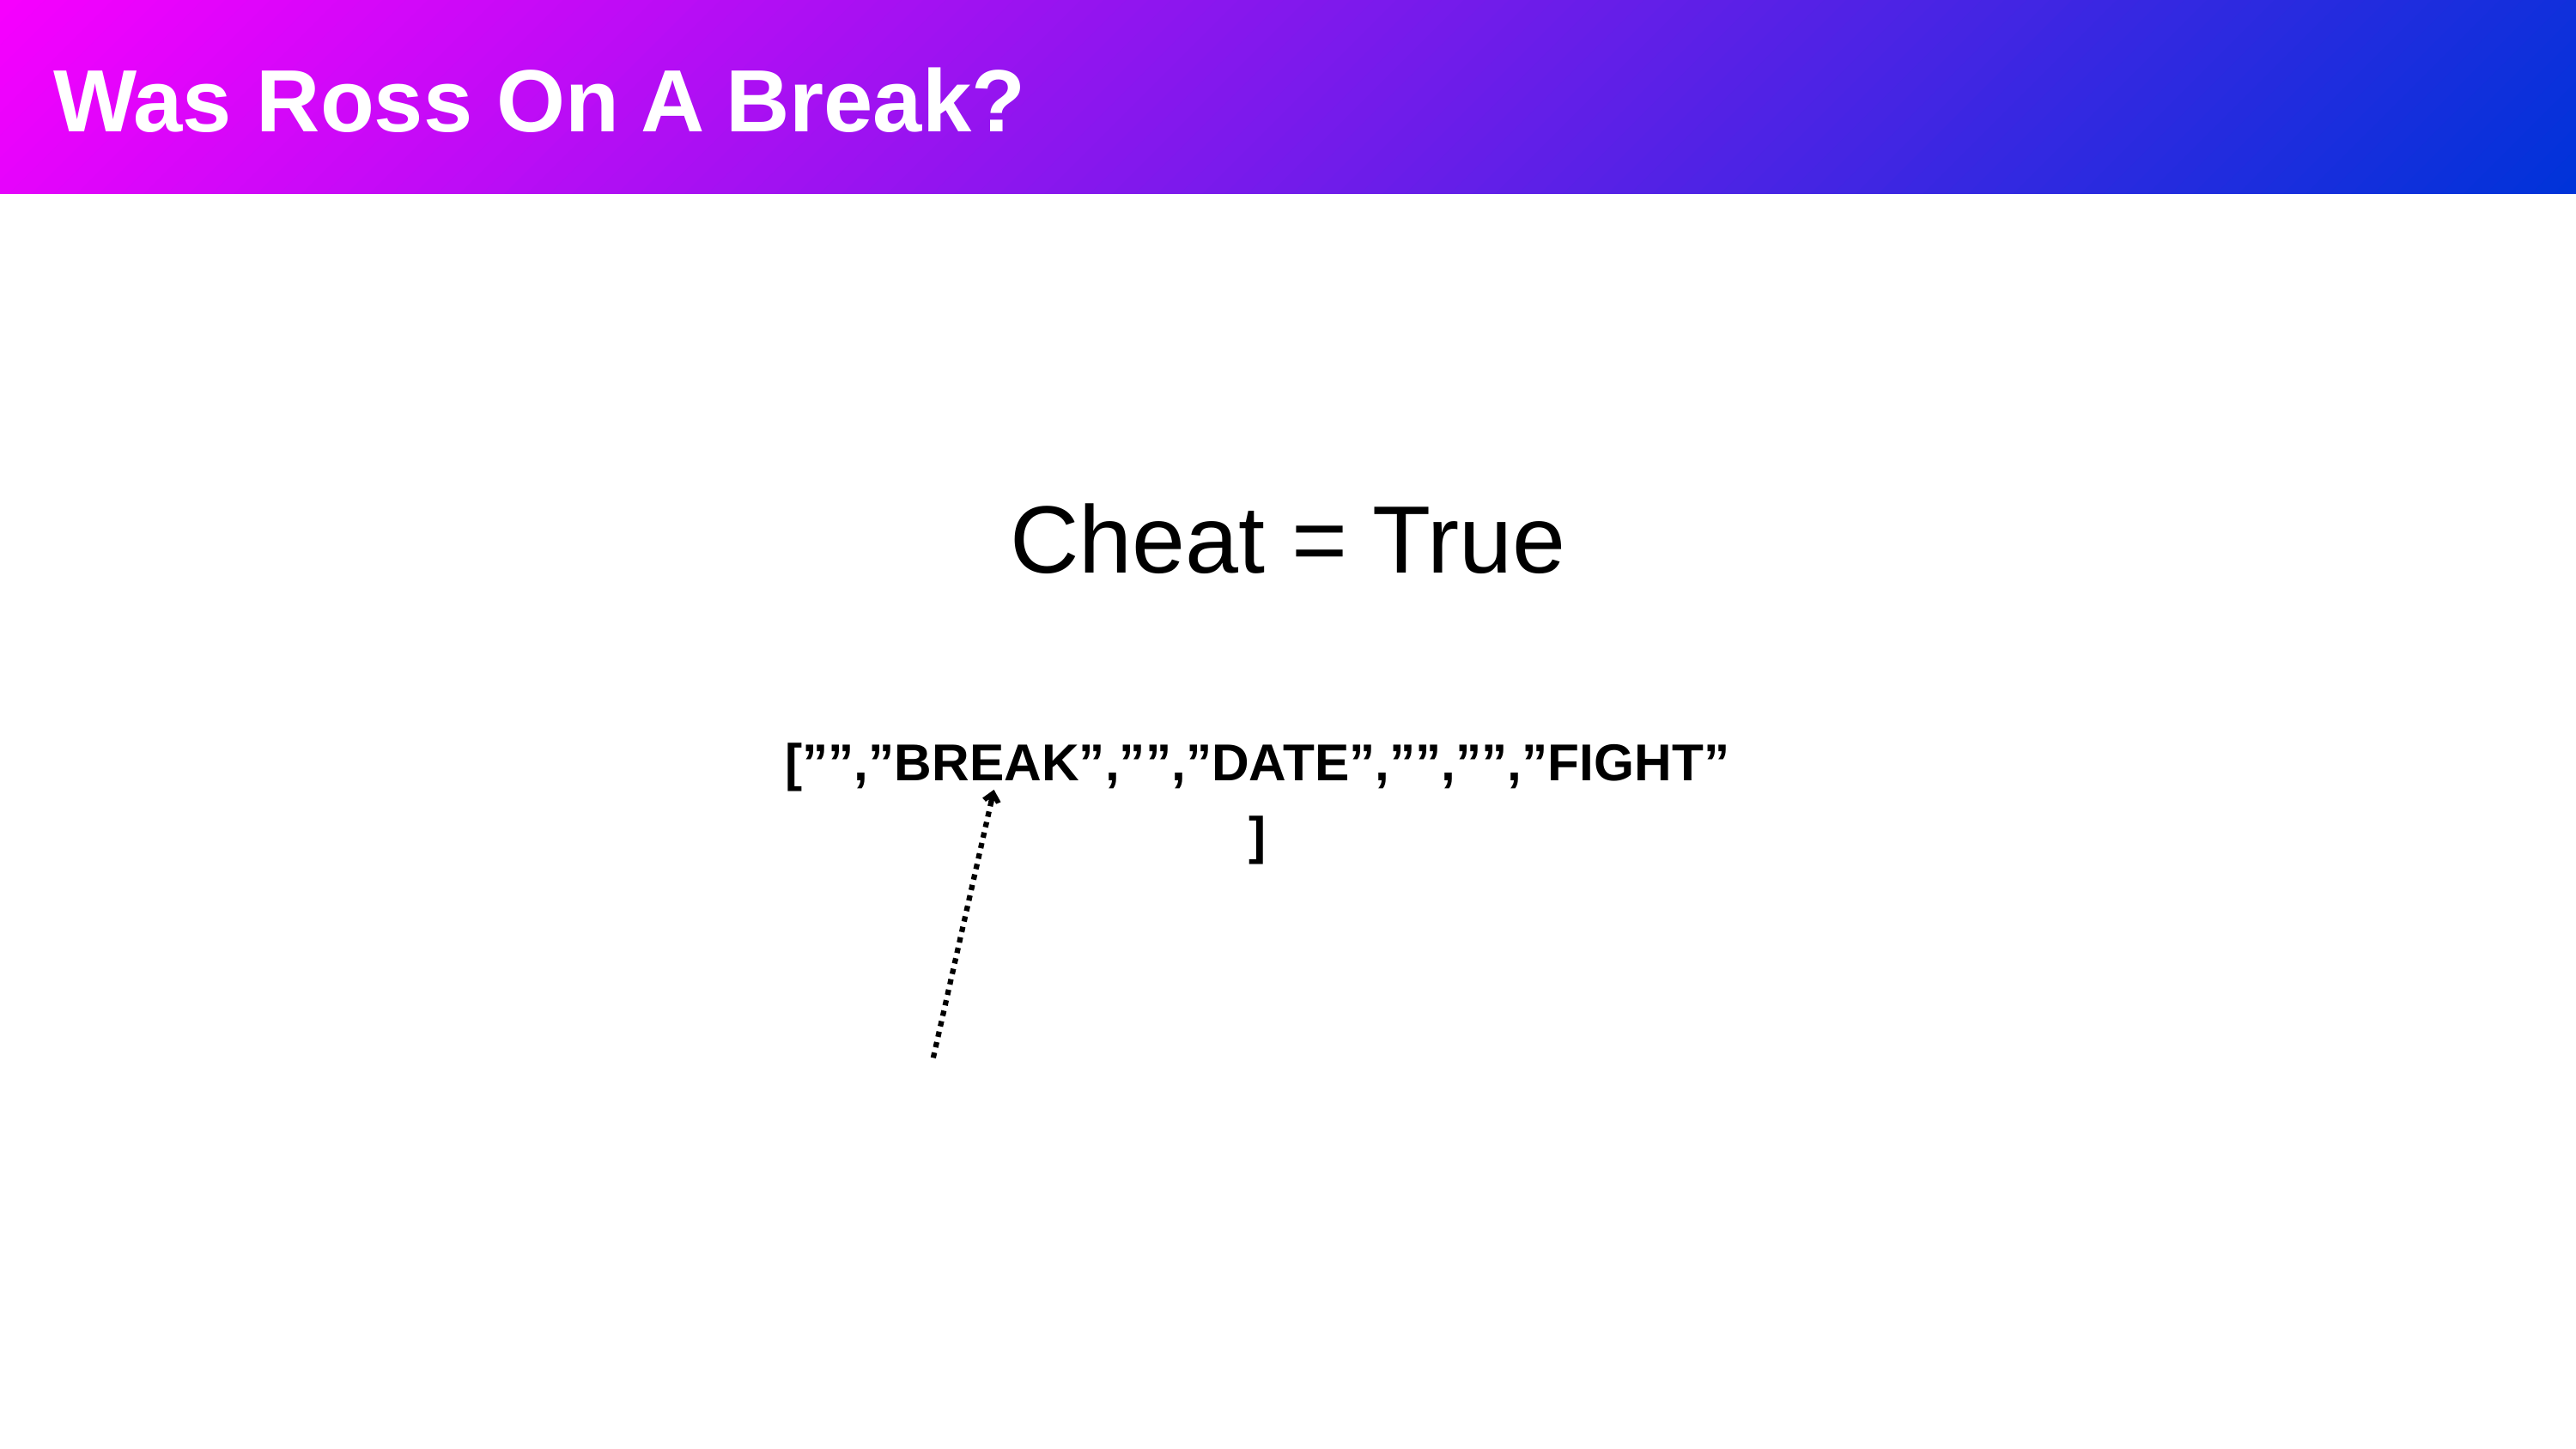

Was Ross On A Break?
Cheat = True
[””,”BREAK”,””,”DATE”,””,””,”FIGHT”]